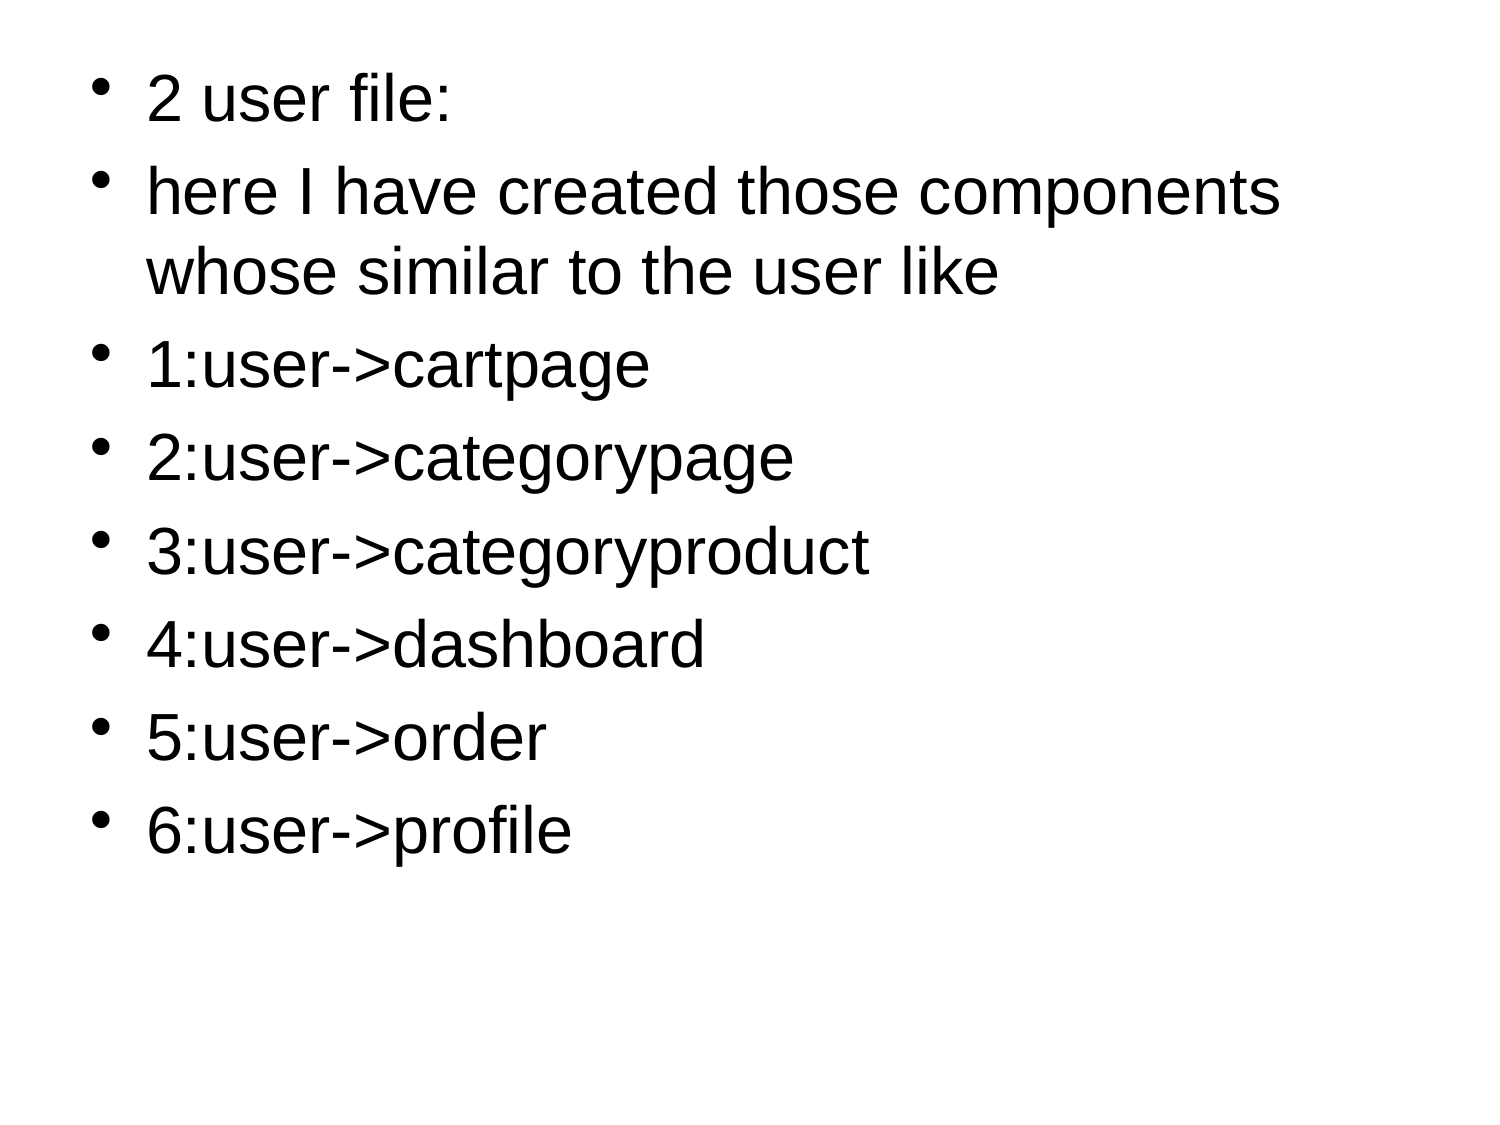

2 user file:
here I have created those components whose similar to the user like
1:user->cartpage
2:user->categorypage
3:user->categoryproduct
4:user->dashboard
5:user->order
6:user->profile